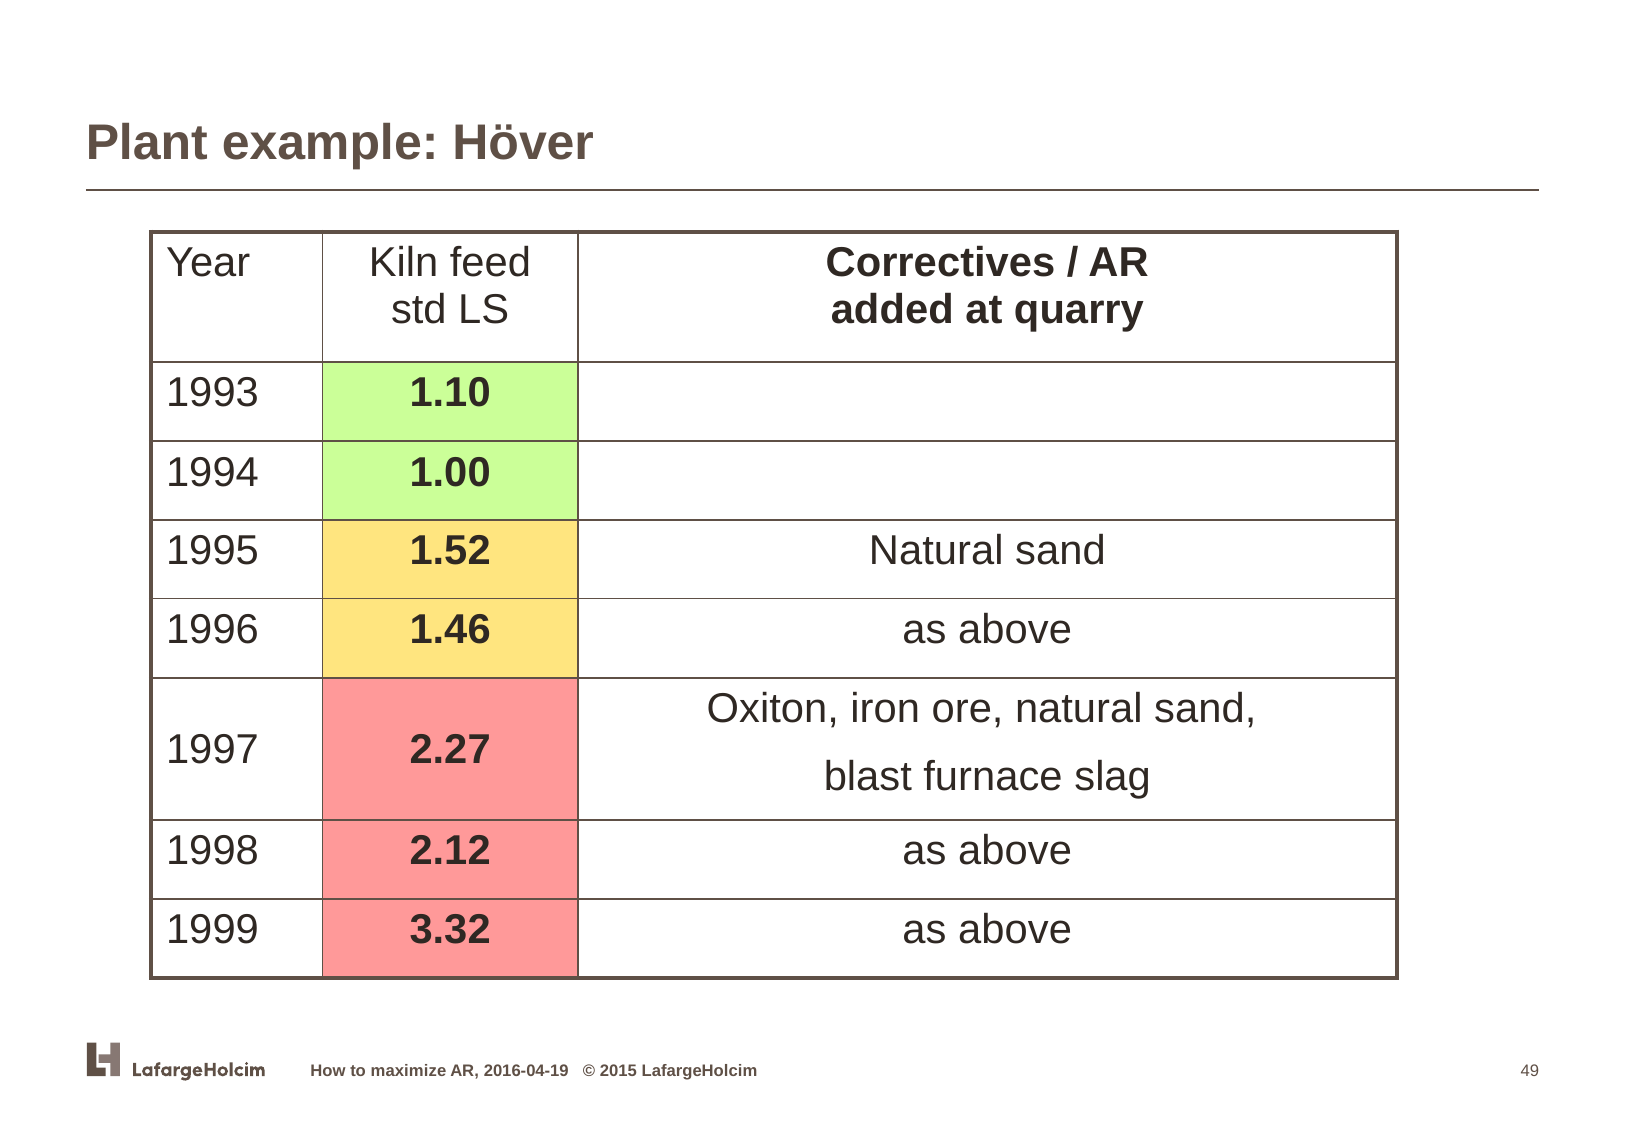

# Plant example: Höver
| Year | Kiln feed std LS | Correctives / AR added at quarry |
| --- | --- | --- |
| 1993 | 1.10 |  |
| 1994 | 1.00 |  |
| 1995 | 1.52 | Natural sand |
| 1996 | 1.46 | as above |
| 1997 | 2.27 | Oxiton, iron ore, natural sand, blast furnace slag |
| 1998 | 2.12 | as above |
| 1999 | 3.32 | as above |
How to maximize AR, 2016-04-19   © 2015 LafargeHolcim
49